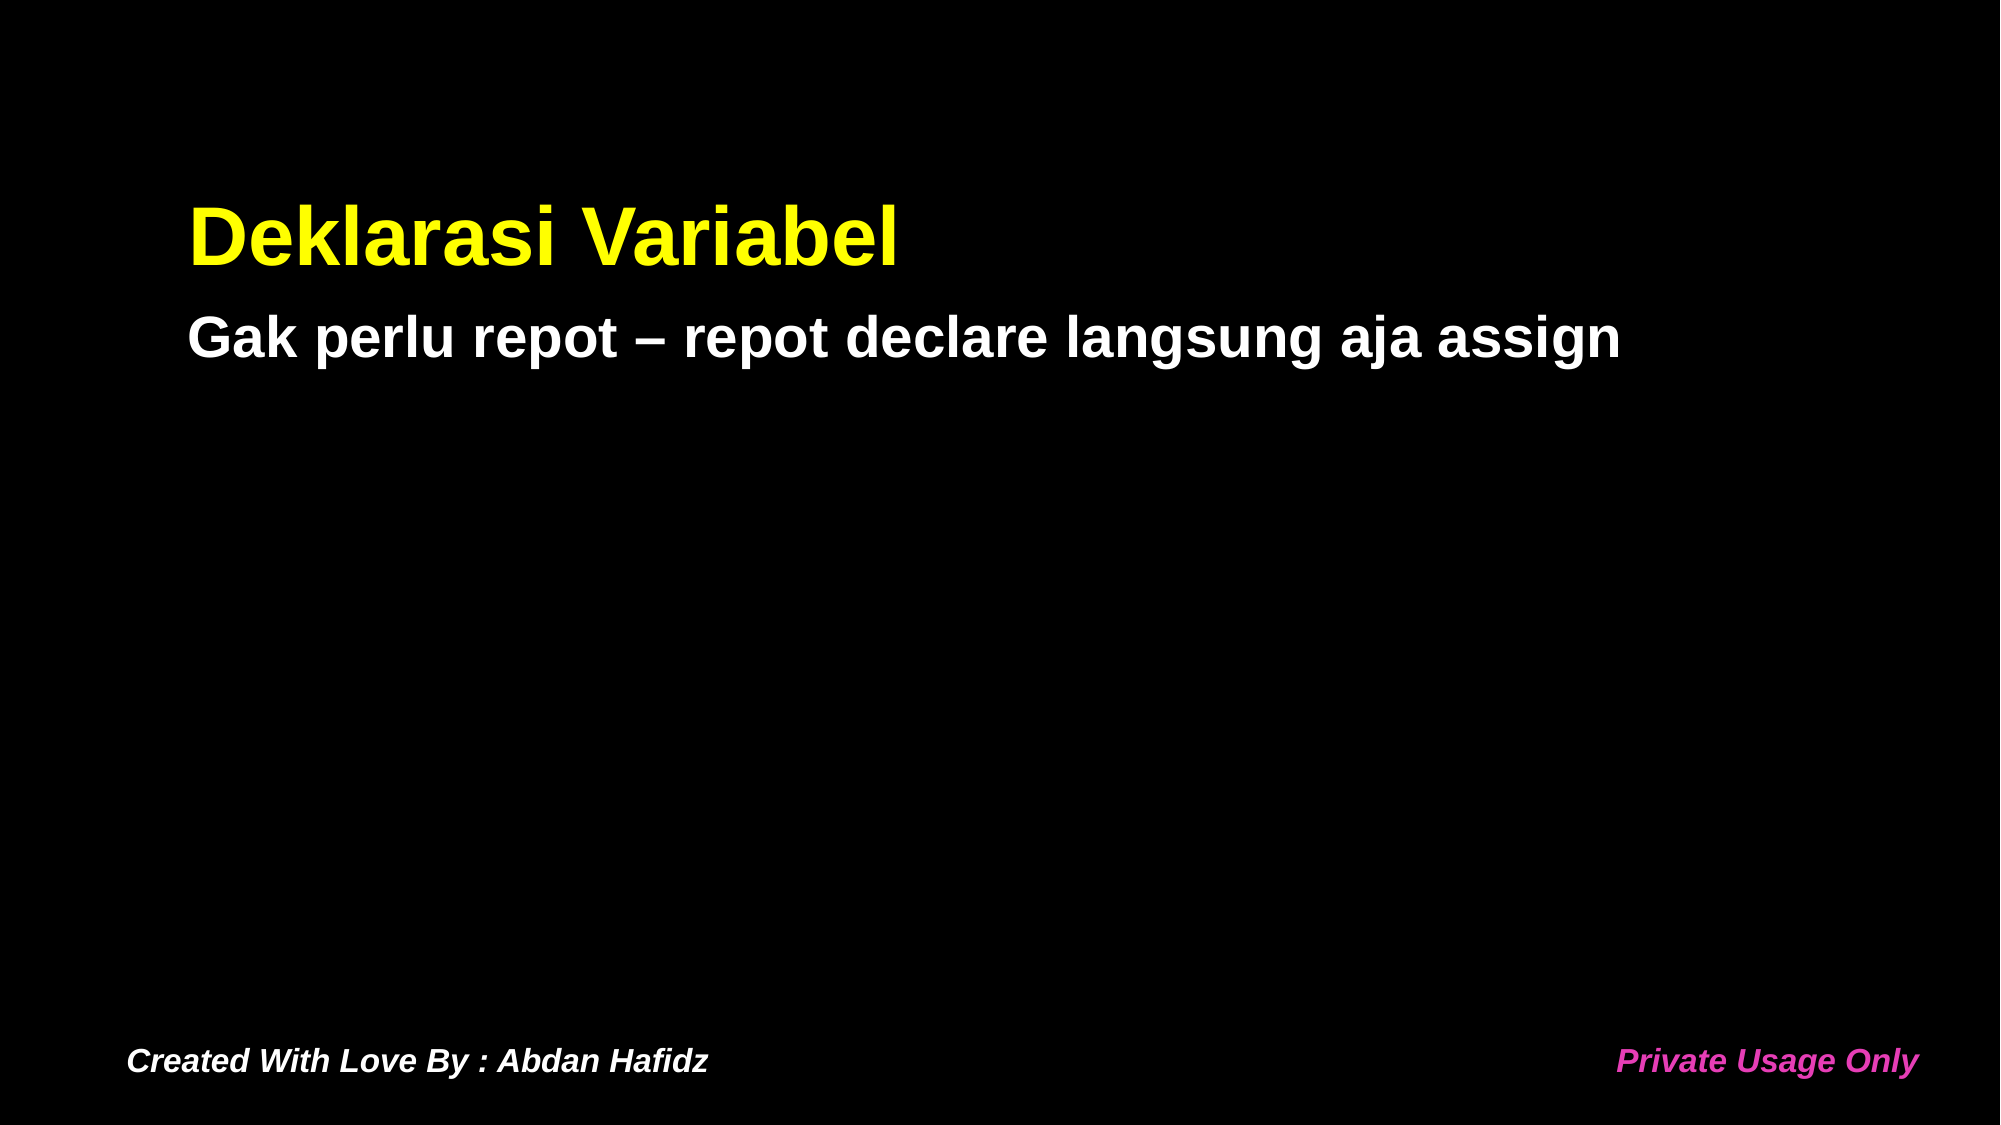

# Deklarasi Variabel
Gak perlu repot – repot declare langsung aja assign
Created With Love By : Abdan Hafidz
Private Usage Only